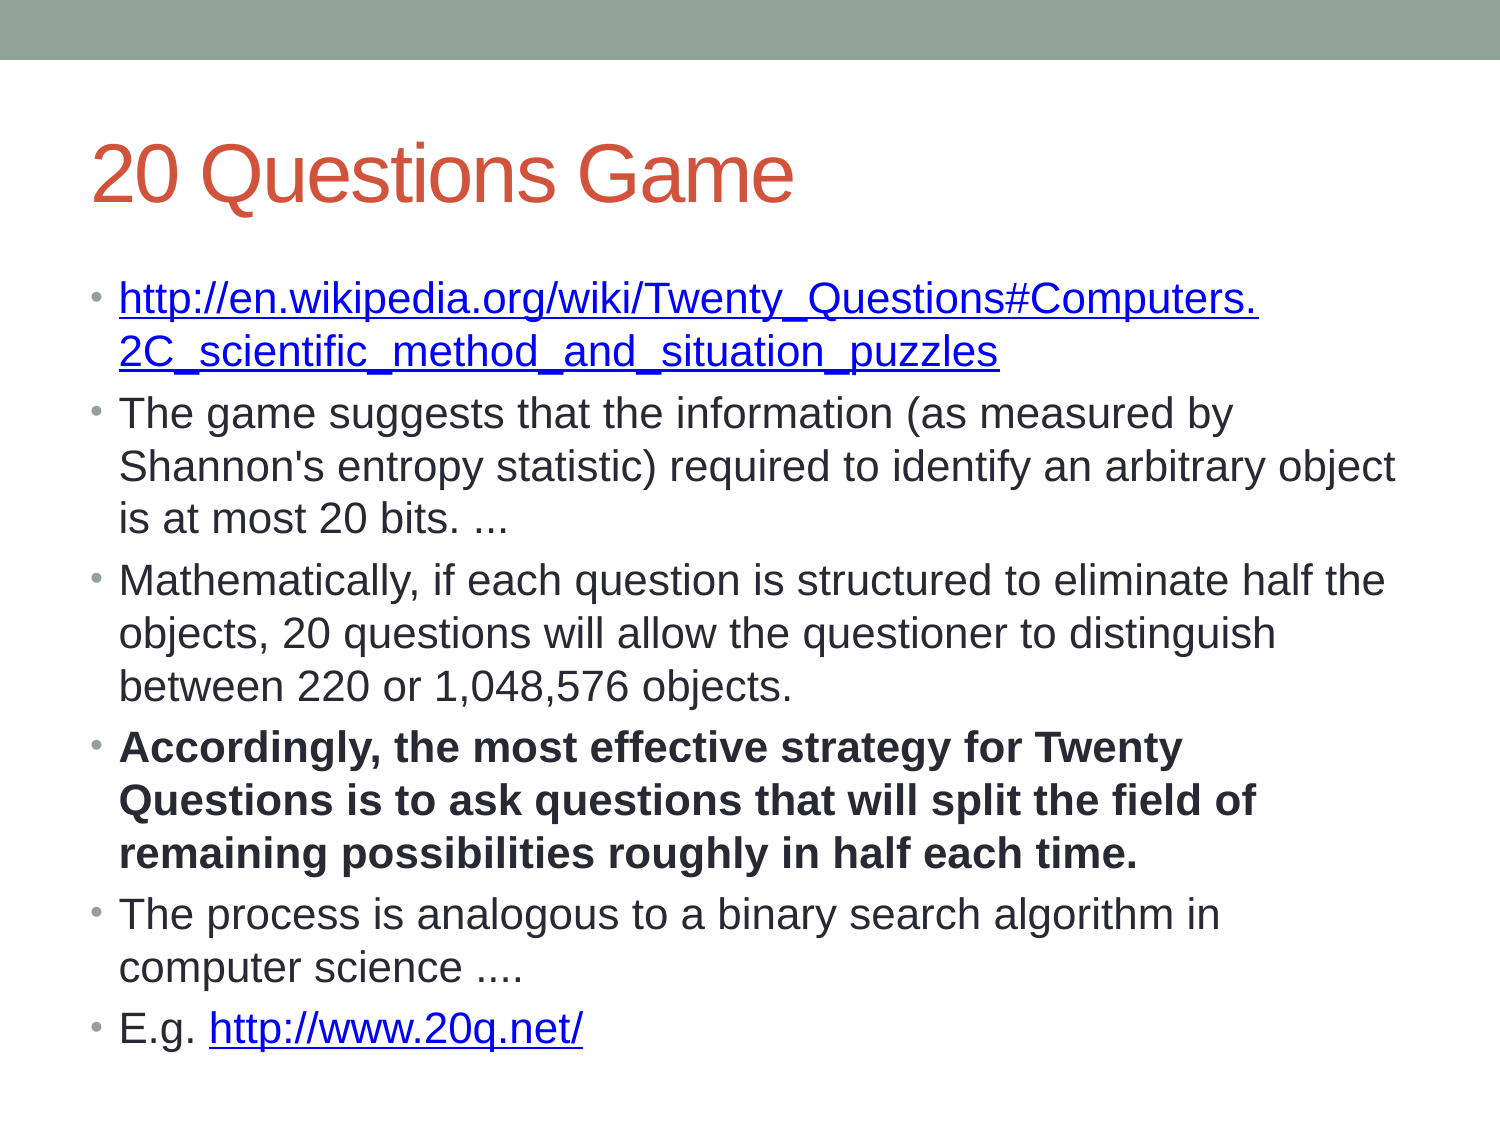

# 20 Questions Game
http://en.wikipedia.org/wiki/Twenty_Questions#Computers.2C_scientific_method_and_situation_puzzles
The game suggests that the information (as measured by Shannon's entropy statistic) required to identify an arbitrary object is at most 20 bits. ...
Mathematically, if each question is structured to eliminate half the objects, 20 questions will allow the questioner to distinguish between 220 or 1,048,576 objects.
Accordingly, the most effective strategy for Twenty Questions is to ask questions that will split the field of remaining possibilities roughly in half each time.
The process is analogous to a binary search algorithm in computer science ....
E.g. http://www.20q.net/